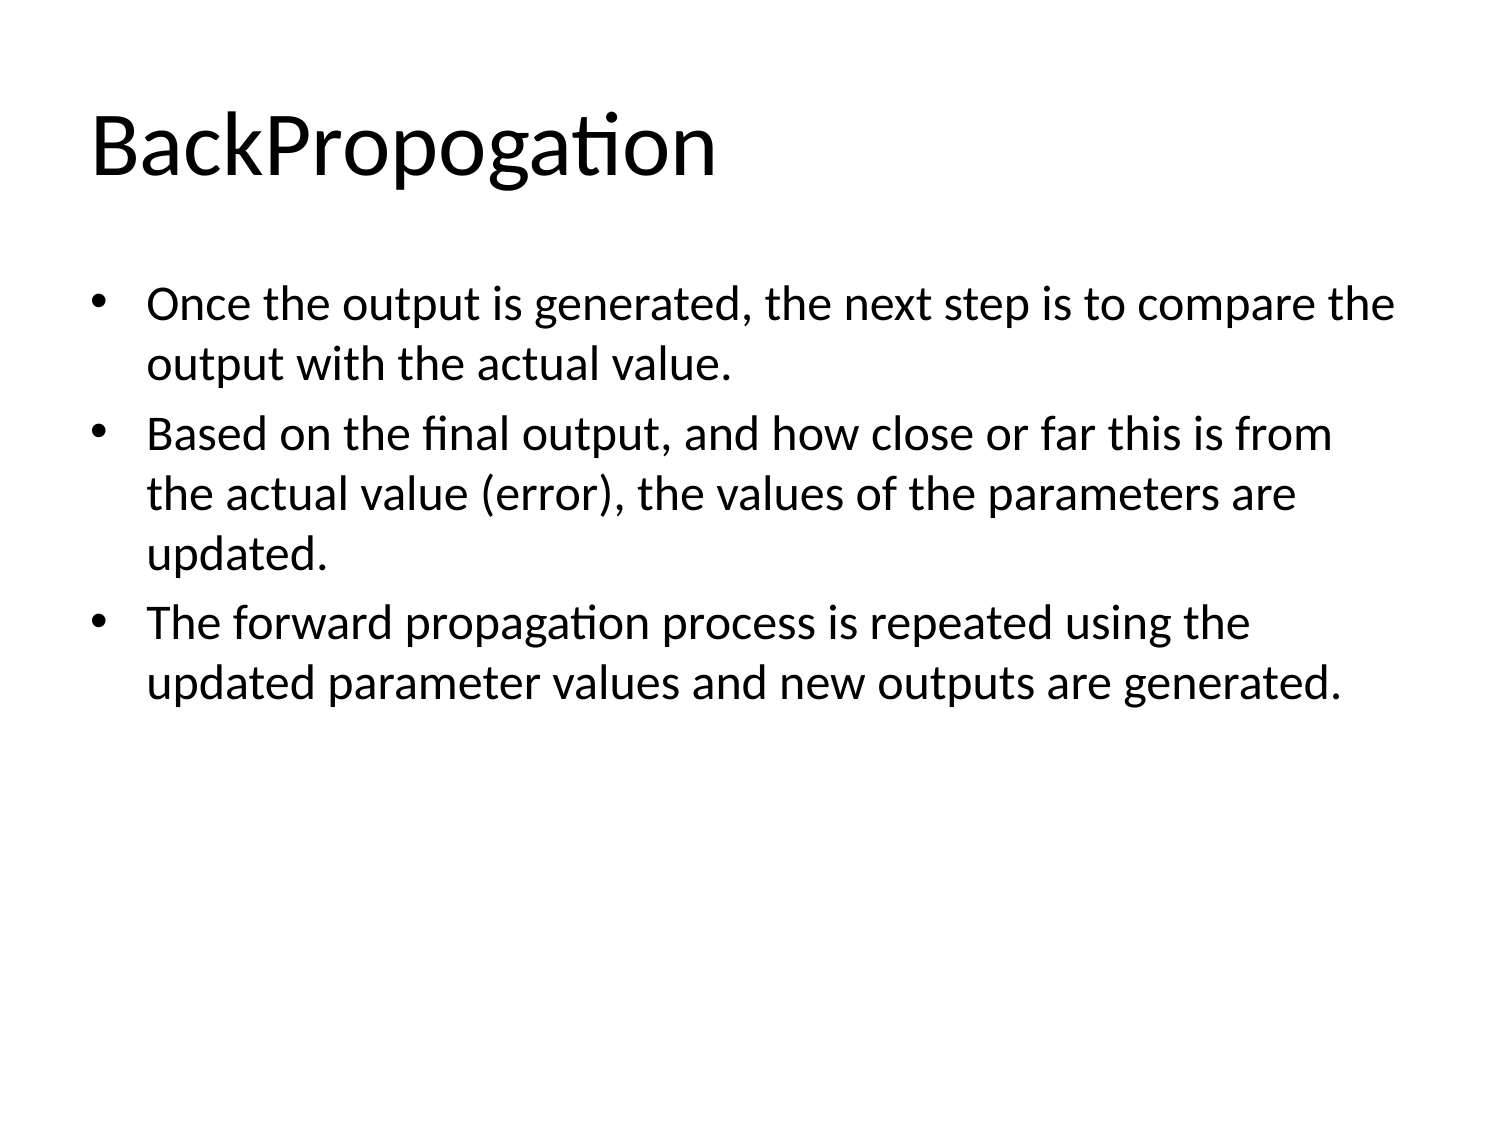

# BackPropogation
Once the output is generated, the next step is to compare the output with the actual value.
Based on the final output, and how close or far this is from the actual value (error), the values of the parameters are updated.
The forward propagation process is repeated using the updated parameter values and new outputs are generated.